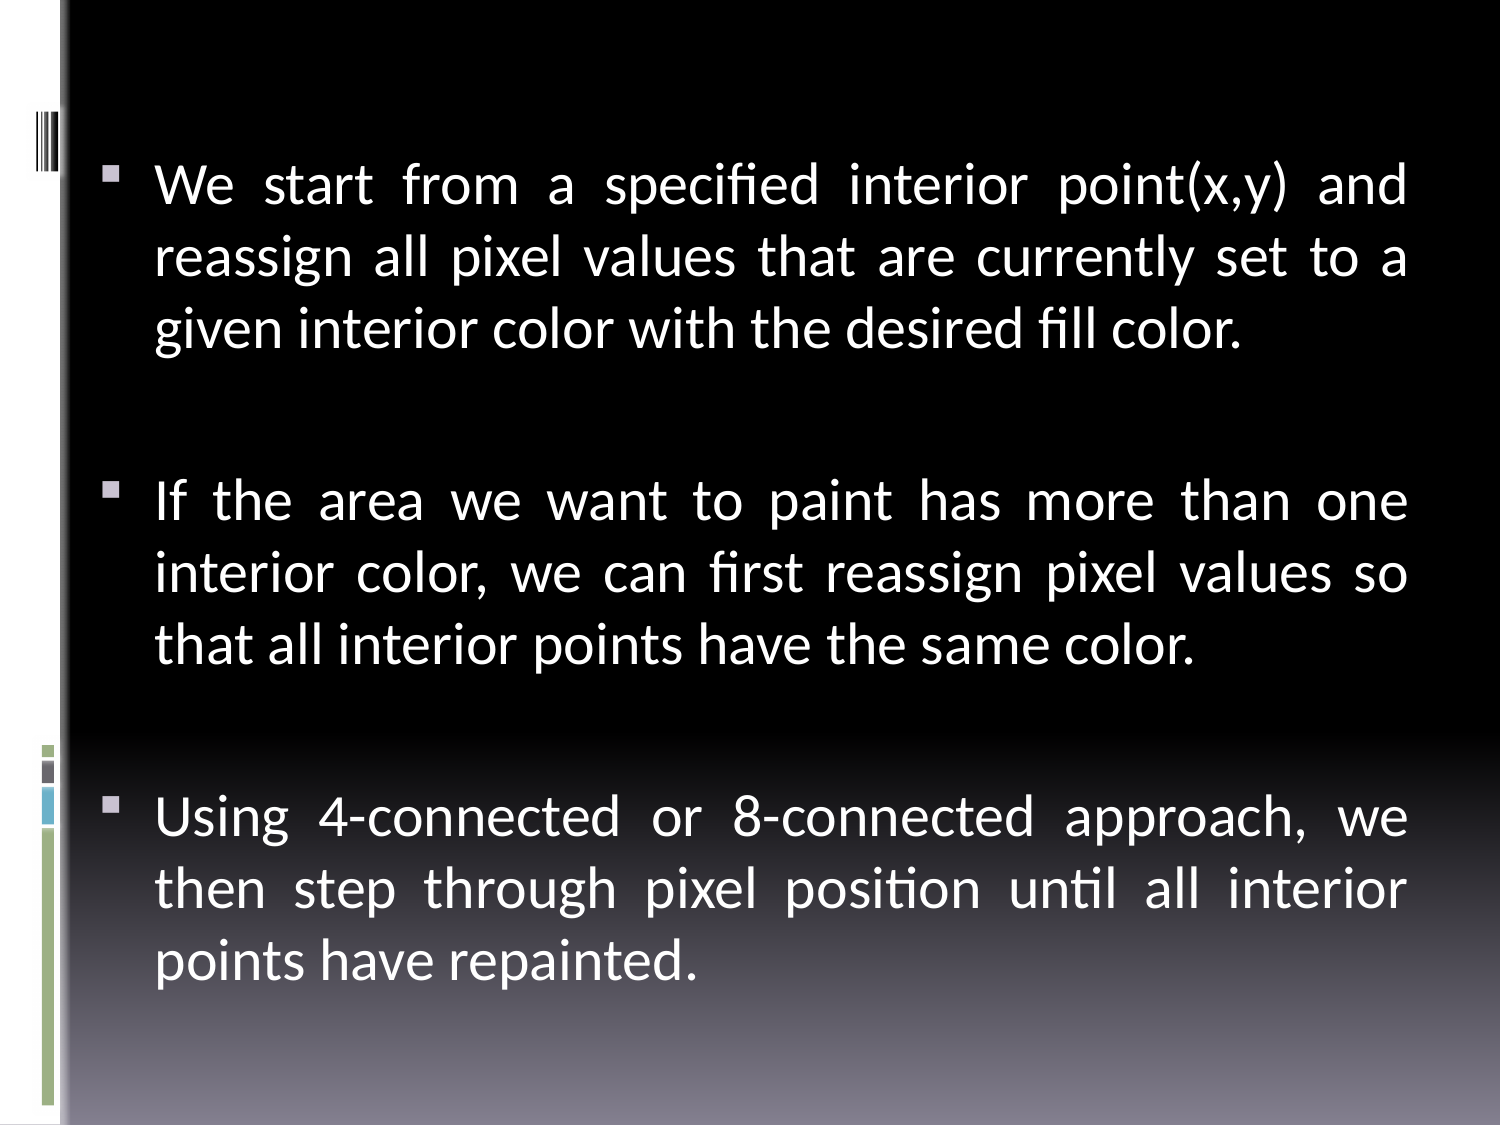

We start from a specified interior point(x,y) and reassign all pixel values that are currently set to a given interior color with the desired fill color.

If the area we want to paint has more than one interior color, we can first reassign pixel values so that all interior points have the same color.

Using 4-connected or 8-connected approach, we then step through pixel position until all interior points have repainted.